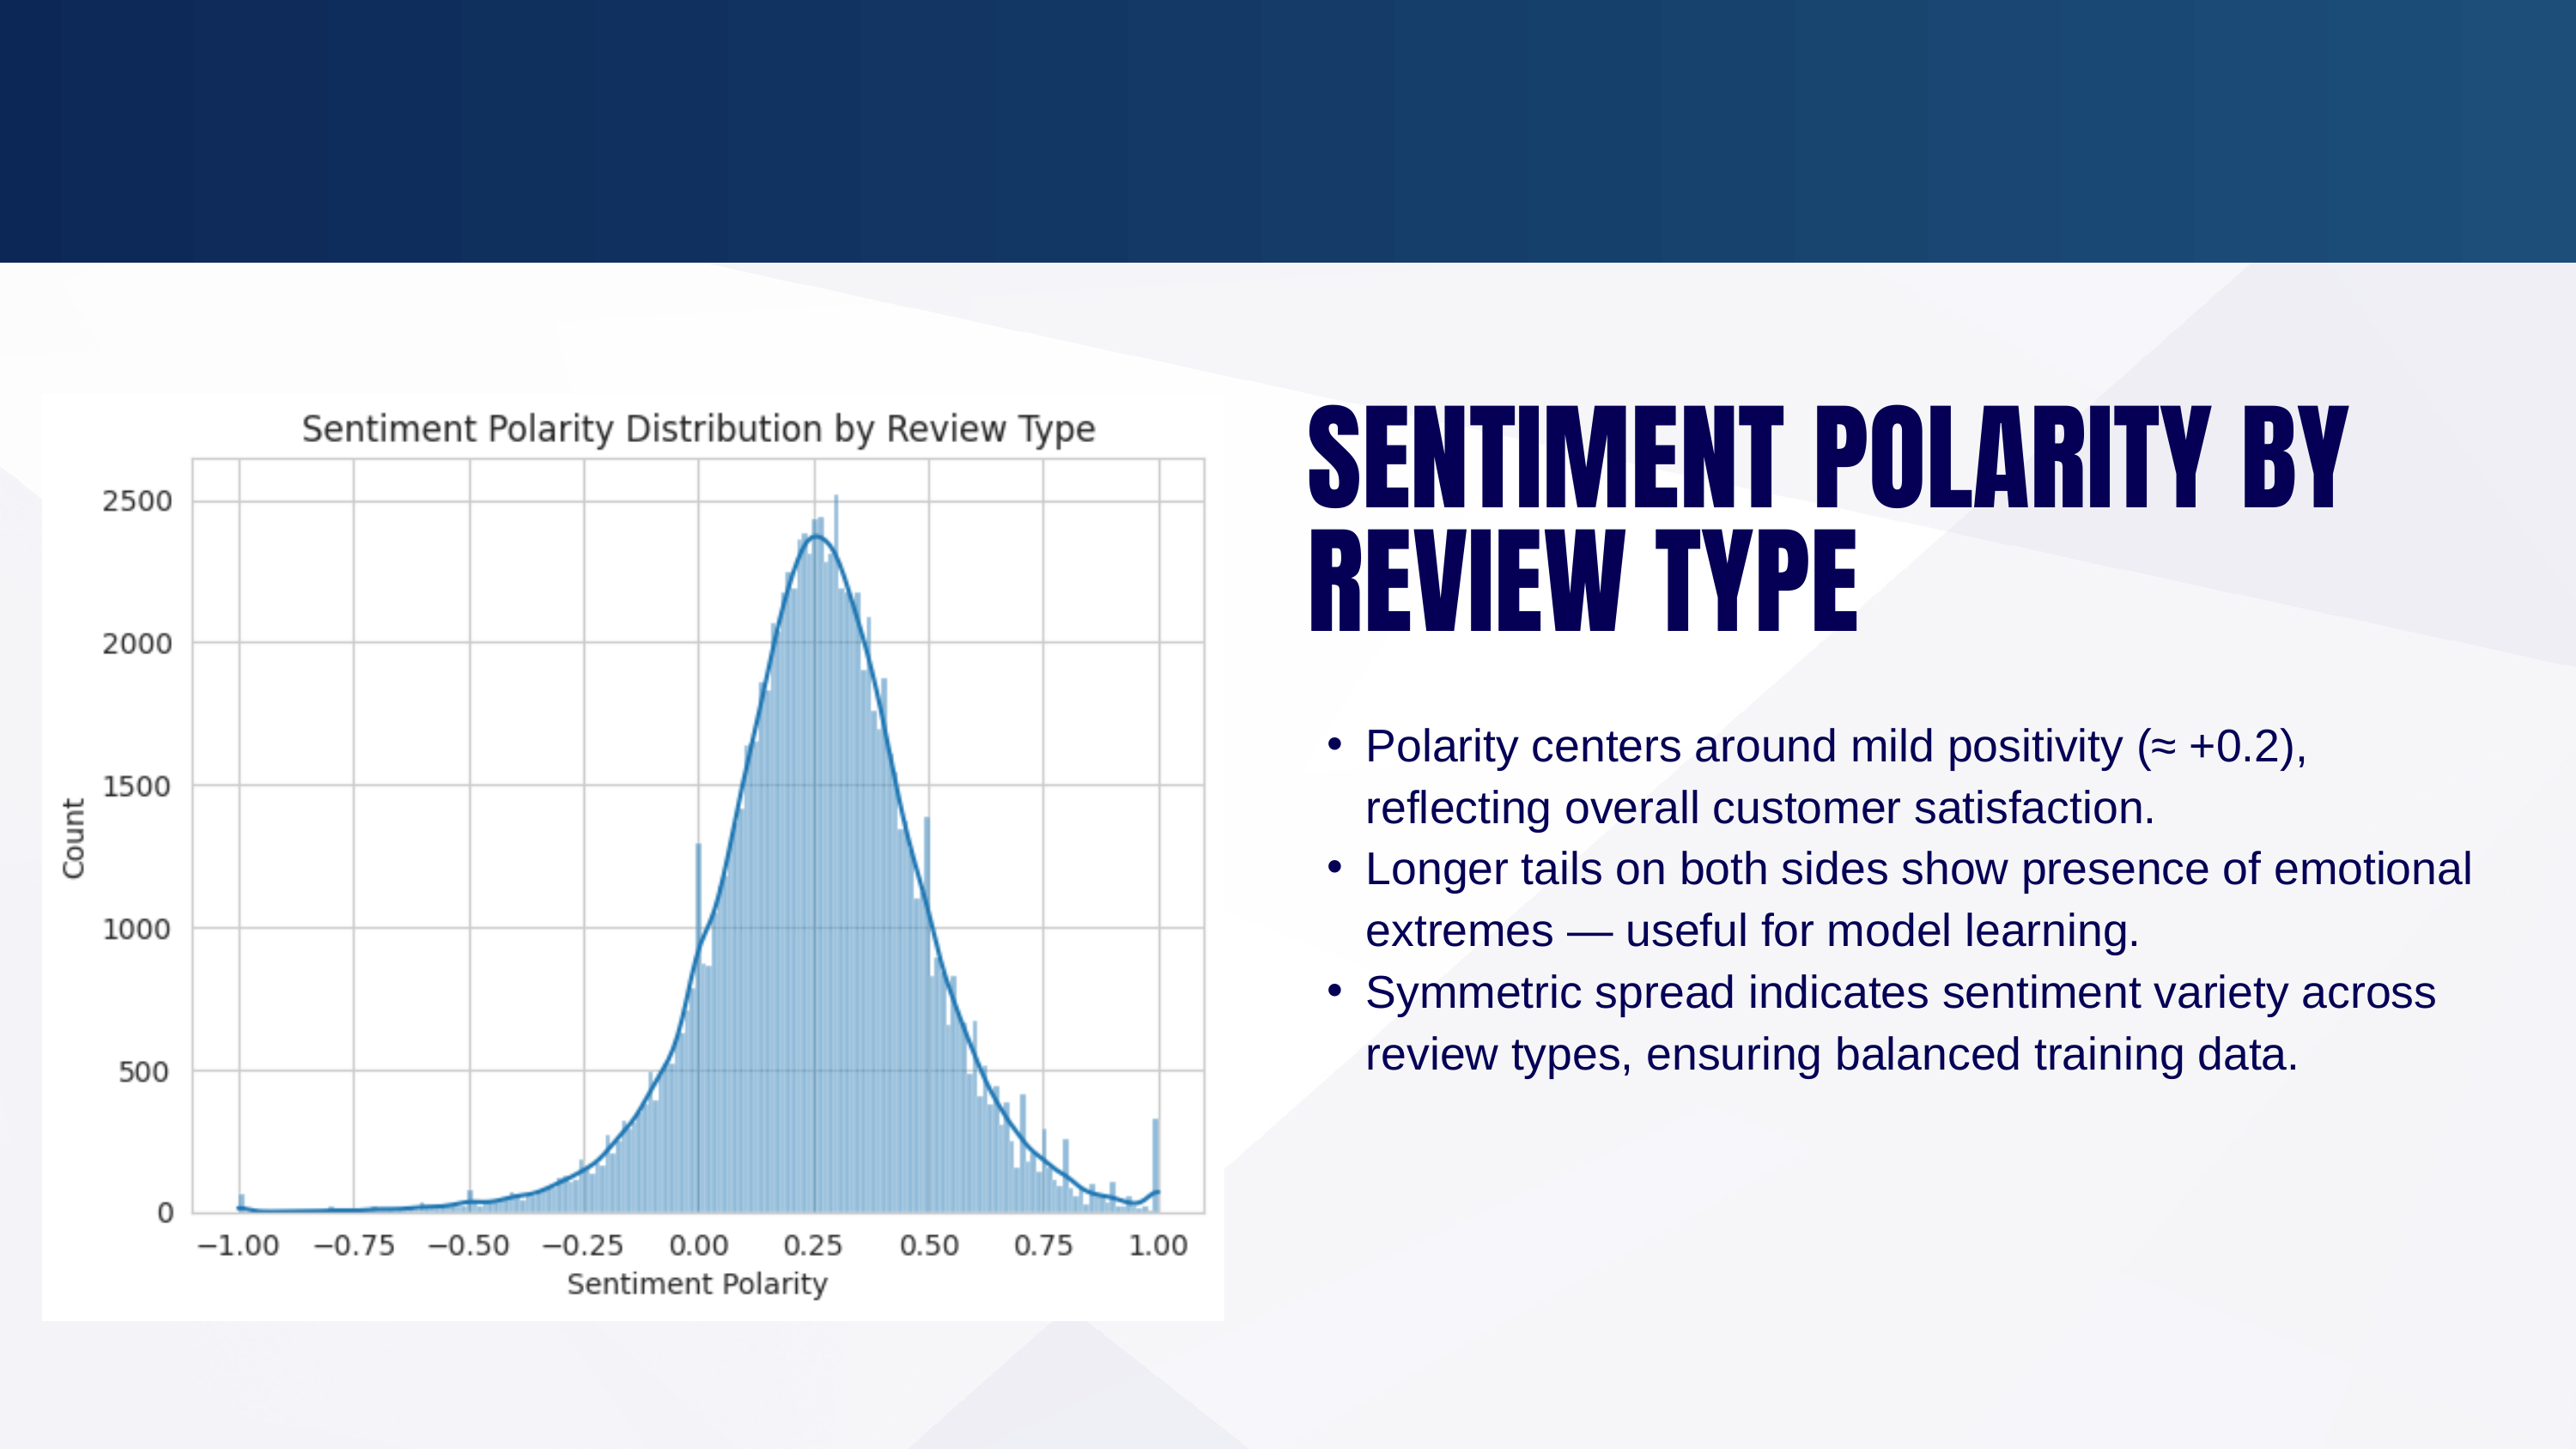

SENTIMENT POLARITY BY REVIEW TYPE
Polarity centers around mild positivity (≈ +0.2), reflecting overall customer satisfaction.
Longer tails on both sides show presence of emotional extremes — useful for model learning.
Symmetric spread indicates sentiment variety across review types, ensuring balanced training data.